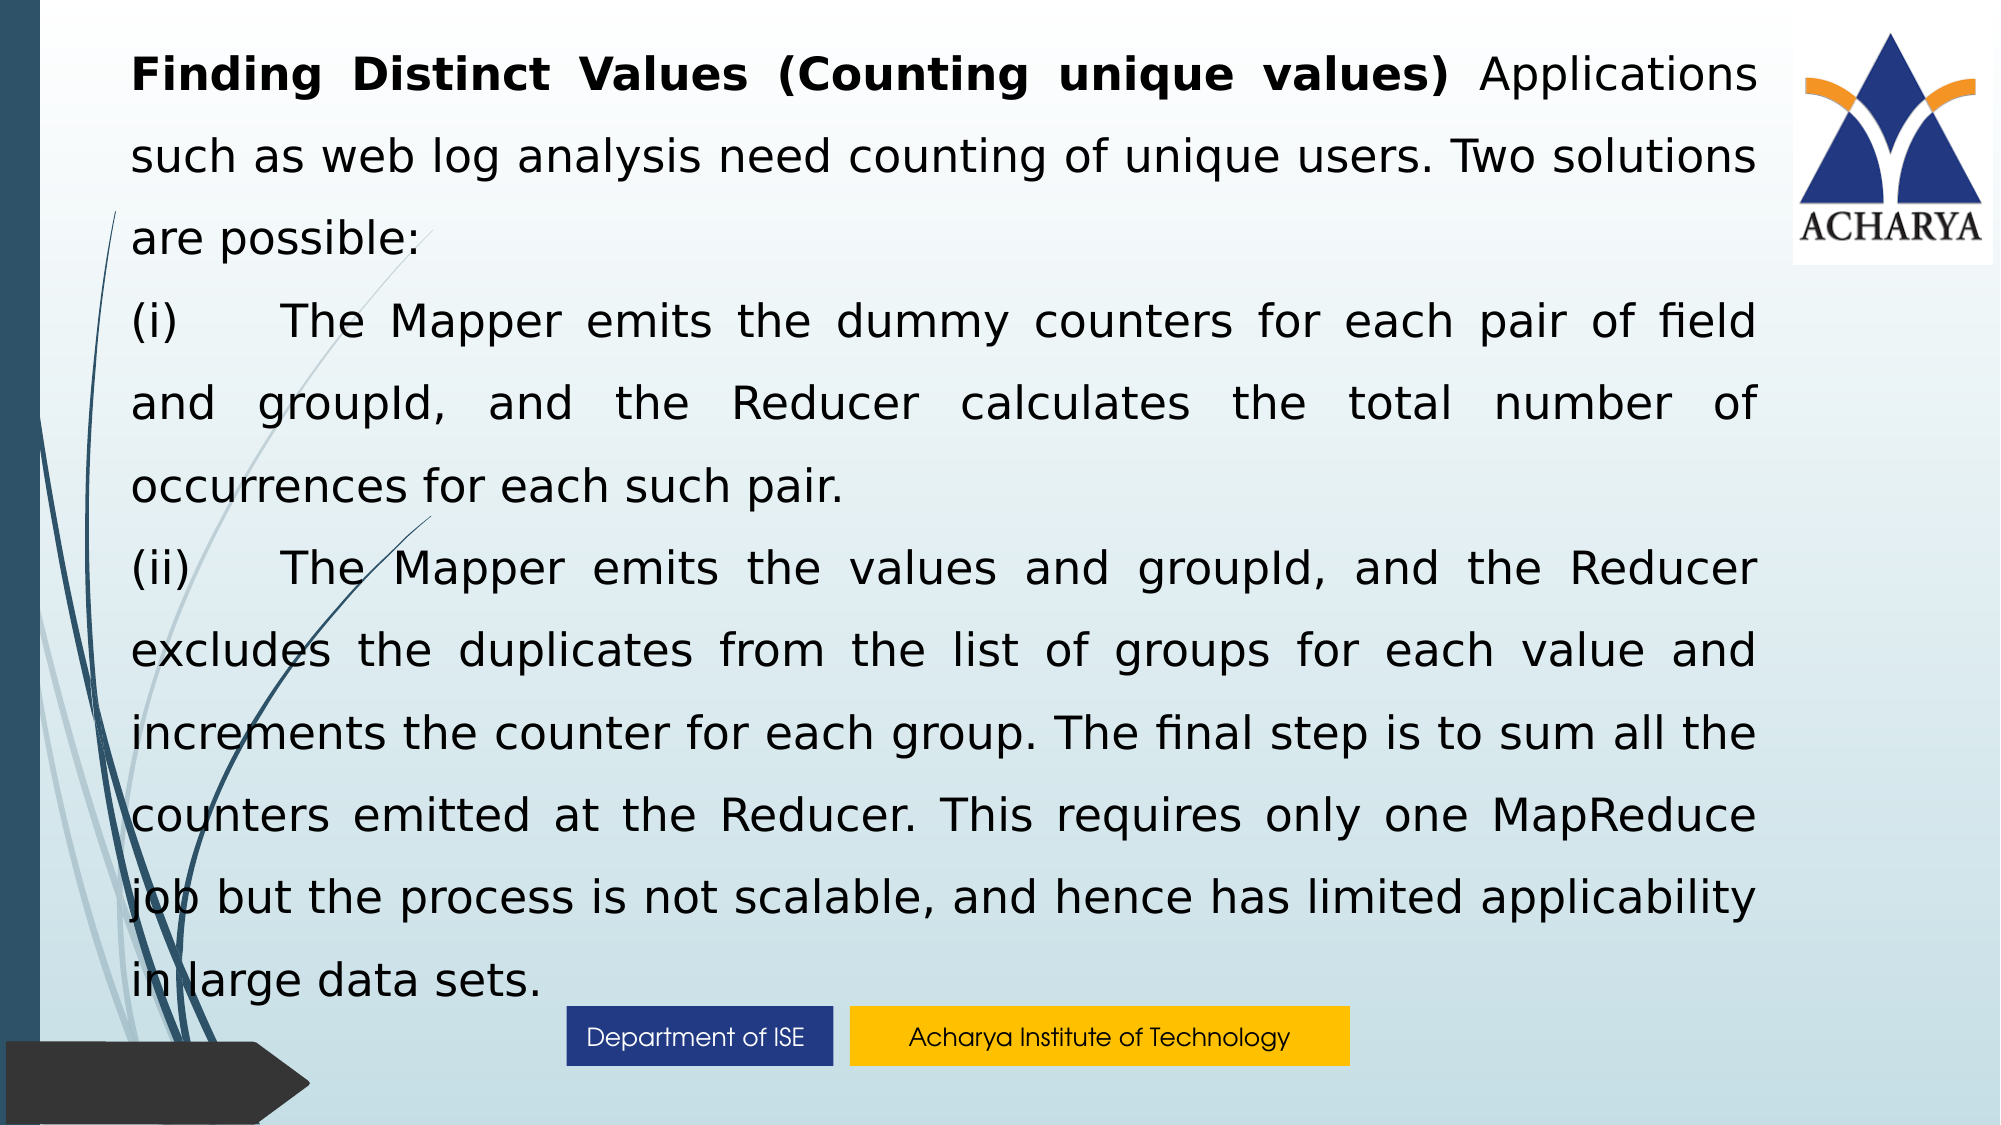

Finding Distinct Values (Counting unique values) Applications such as web log analysis need counting of unique users. Two solutions are possible:
(i)	The Mapper emits the dummy counters for each pair of field and groupId, and the Reducer calculates the total number of occurrences for each such pair.
(ii)	The Mapper emits the values and groupId, and the Reducer excludes the duplicates from the list of groups for each value and increments the counter for each group. The final step is to sum all the counters emitted at the Reducer. This requires only one MapReduce job but the process is not scalable, and hence has limited applicability in large data sets.